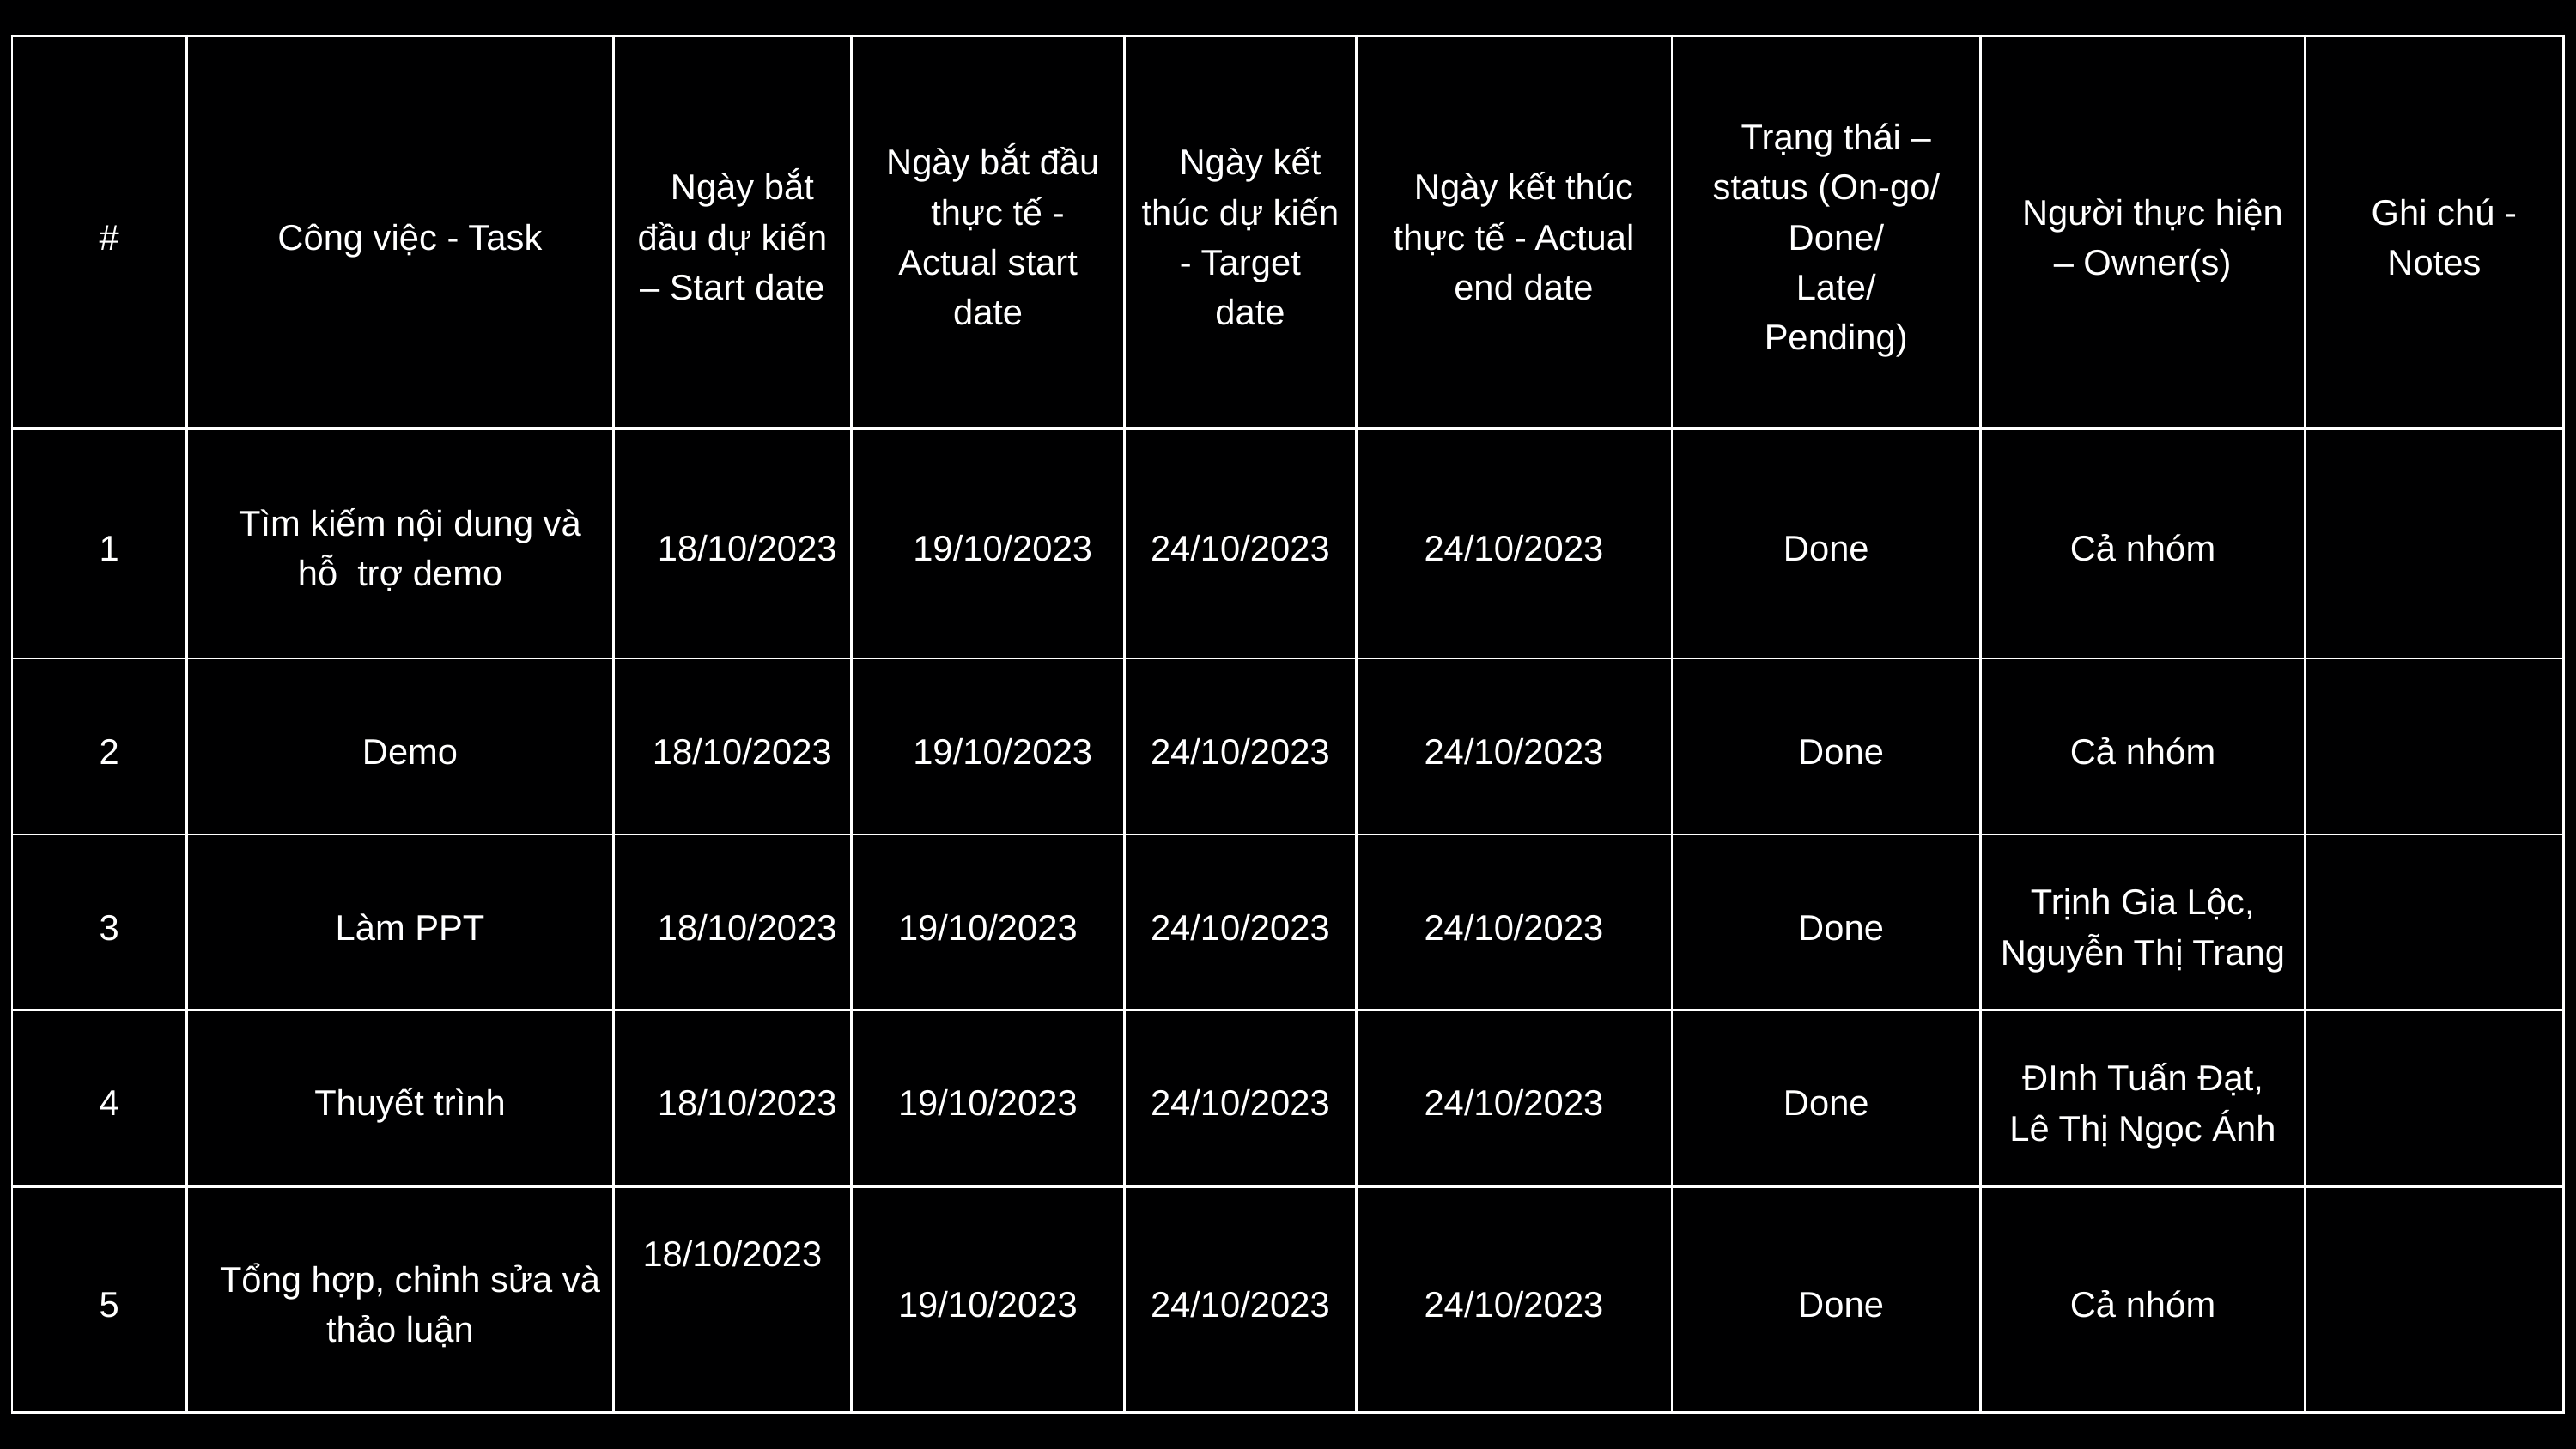

| # | Công việc - Task | Ngày bắt đầu dự kiến – Start date | Ngày bắt đầu thực tế - Actual start date | Ngày kết thúc dự kiến - Target date | Ngày kết thúc thực tế - Actual end date | Trạng thái – status (On-go/ Done/ Late/ Pending) | Người thực hiện – Owner(s) | Ghi chú - Notes |
| --- | --- | --- | --- | --- | --- | --- | --- | --- |
| 1 | Tìm kiếm nội dung và hỗ trợ demo | 18/10/2023 | 19/10/2023 | 24/10/2023 | 24/10/2023 | Done | Cả nhóm |  |
| 2 | Demo | 18/10/2023 | 19/10/2023 | 24/10/2023 | 24/10/2023 | Done | Cả nhóm |  |
| 3 | Làm PPT | 18/10/2023 | 19/10/2023 | 24/10/2023 | 24/10/2023 | Done | Trịnh Gia Lộc, Nguyễn Thị Trang |  |
| 4 | Thuyết trình | 18/10/2023 | 19/10/2023 | 24/10/2023 | 24/10/2023 | Done | ĐInh Tuấn Đạt, Lê Thị Ngọc Ánh |  |
| 5 | Tổng hợp, chỉnh sửa và thảo luận | 18/10/2023 | 19/10/2023 | 24/10/2023 | 24/10/2023 | Done | Cả nhóm |  |